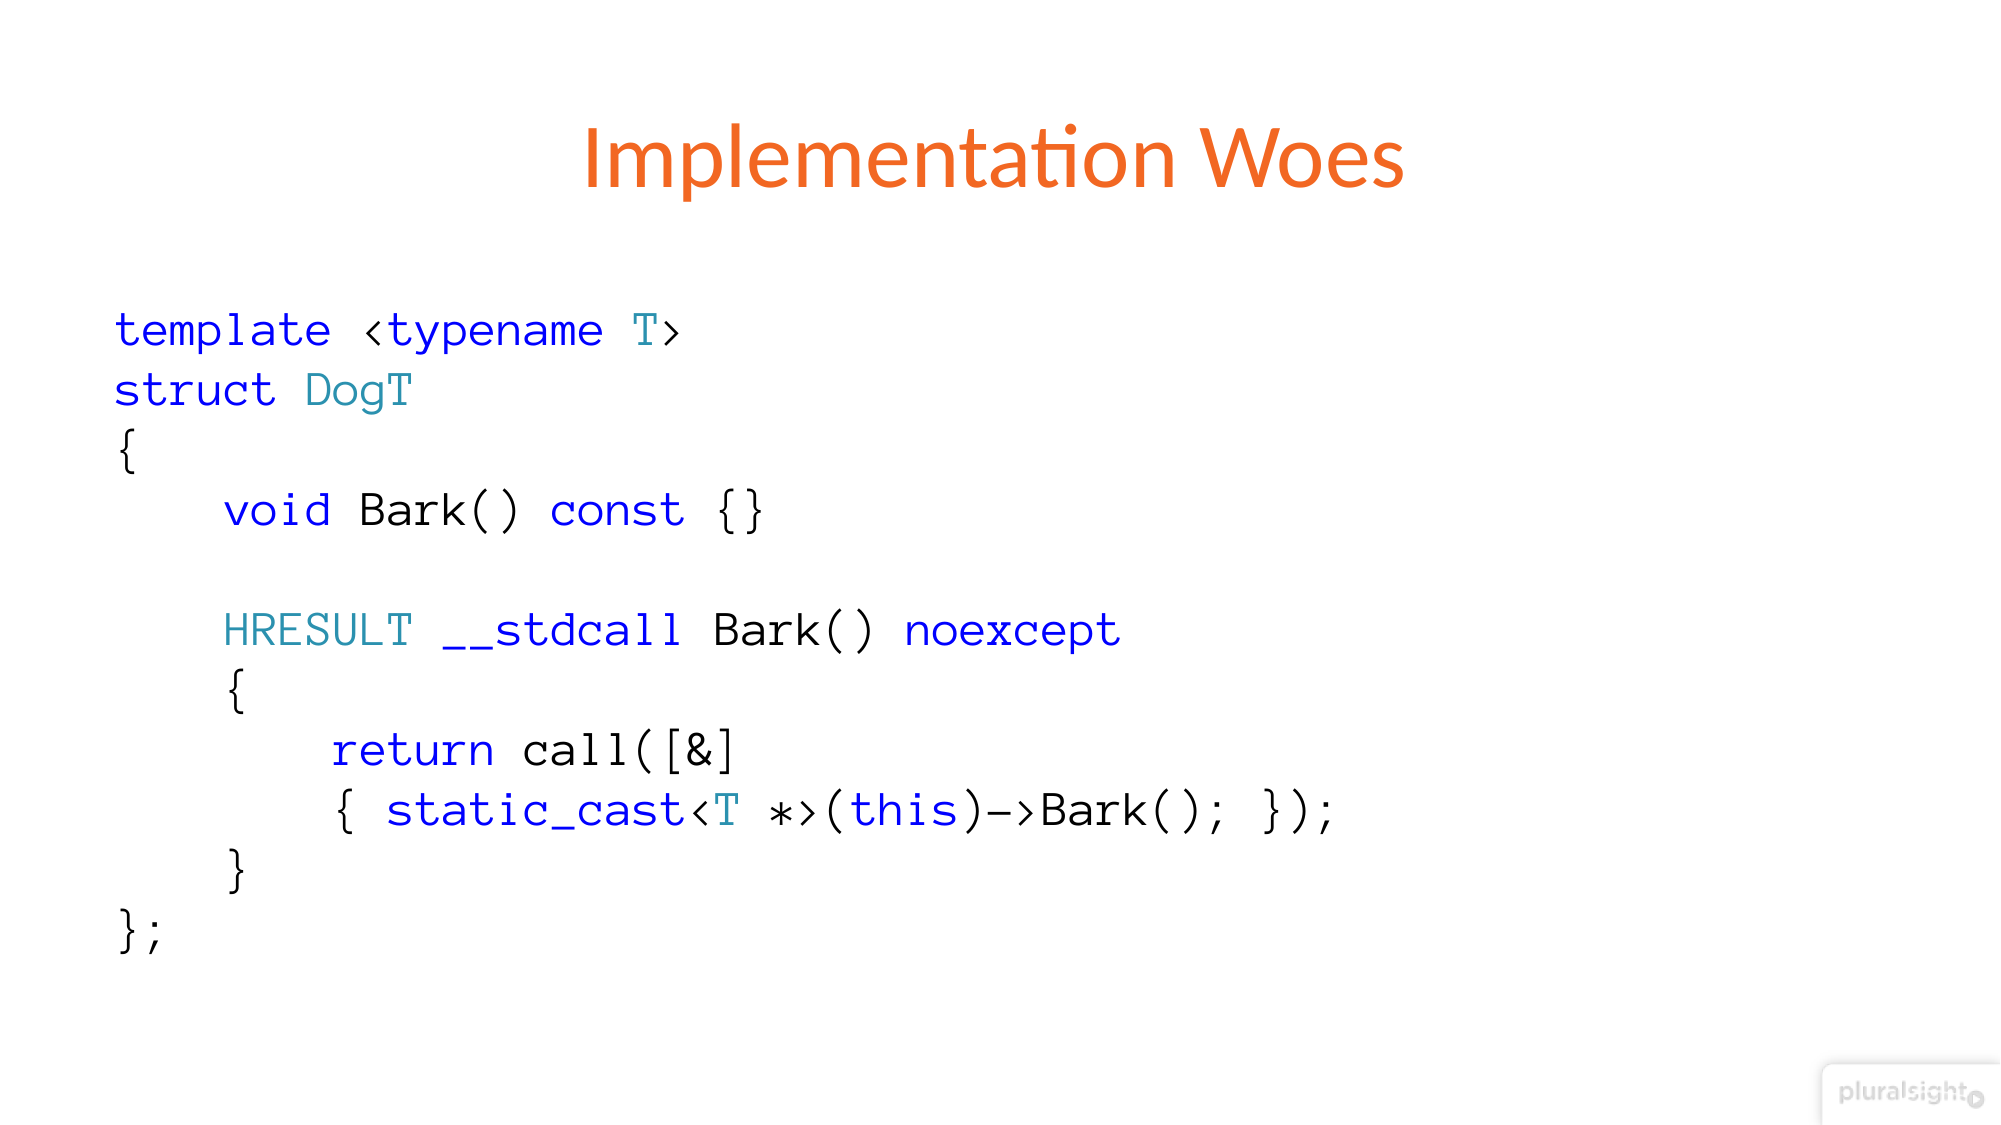

# Implementation Woes
template <typename T>
struct DogT
{
    void Bark() const {}

    HRESULT __stdcall Bark() noexcept
    {
        return call([&]
        { static_cast<T *>(this)->Bark(); });
    }
};